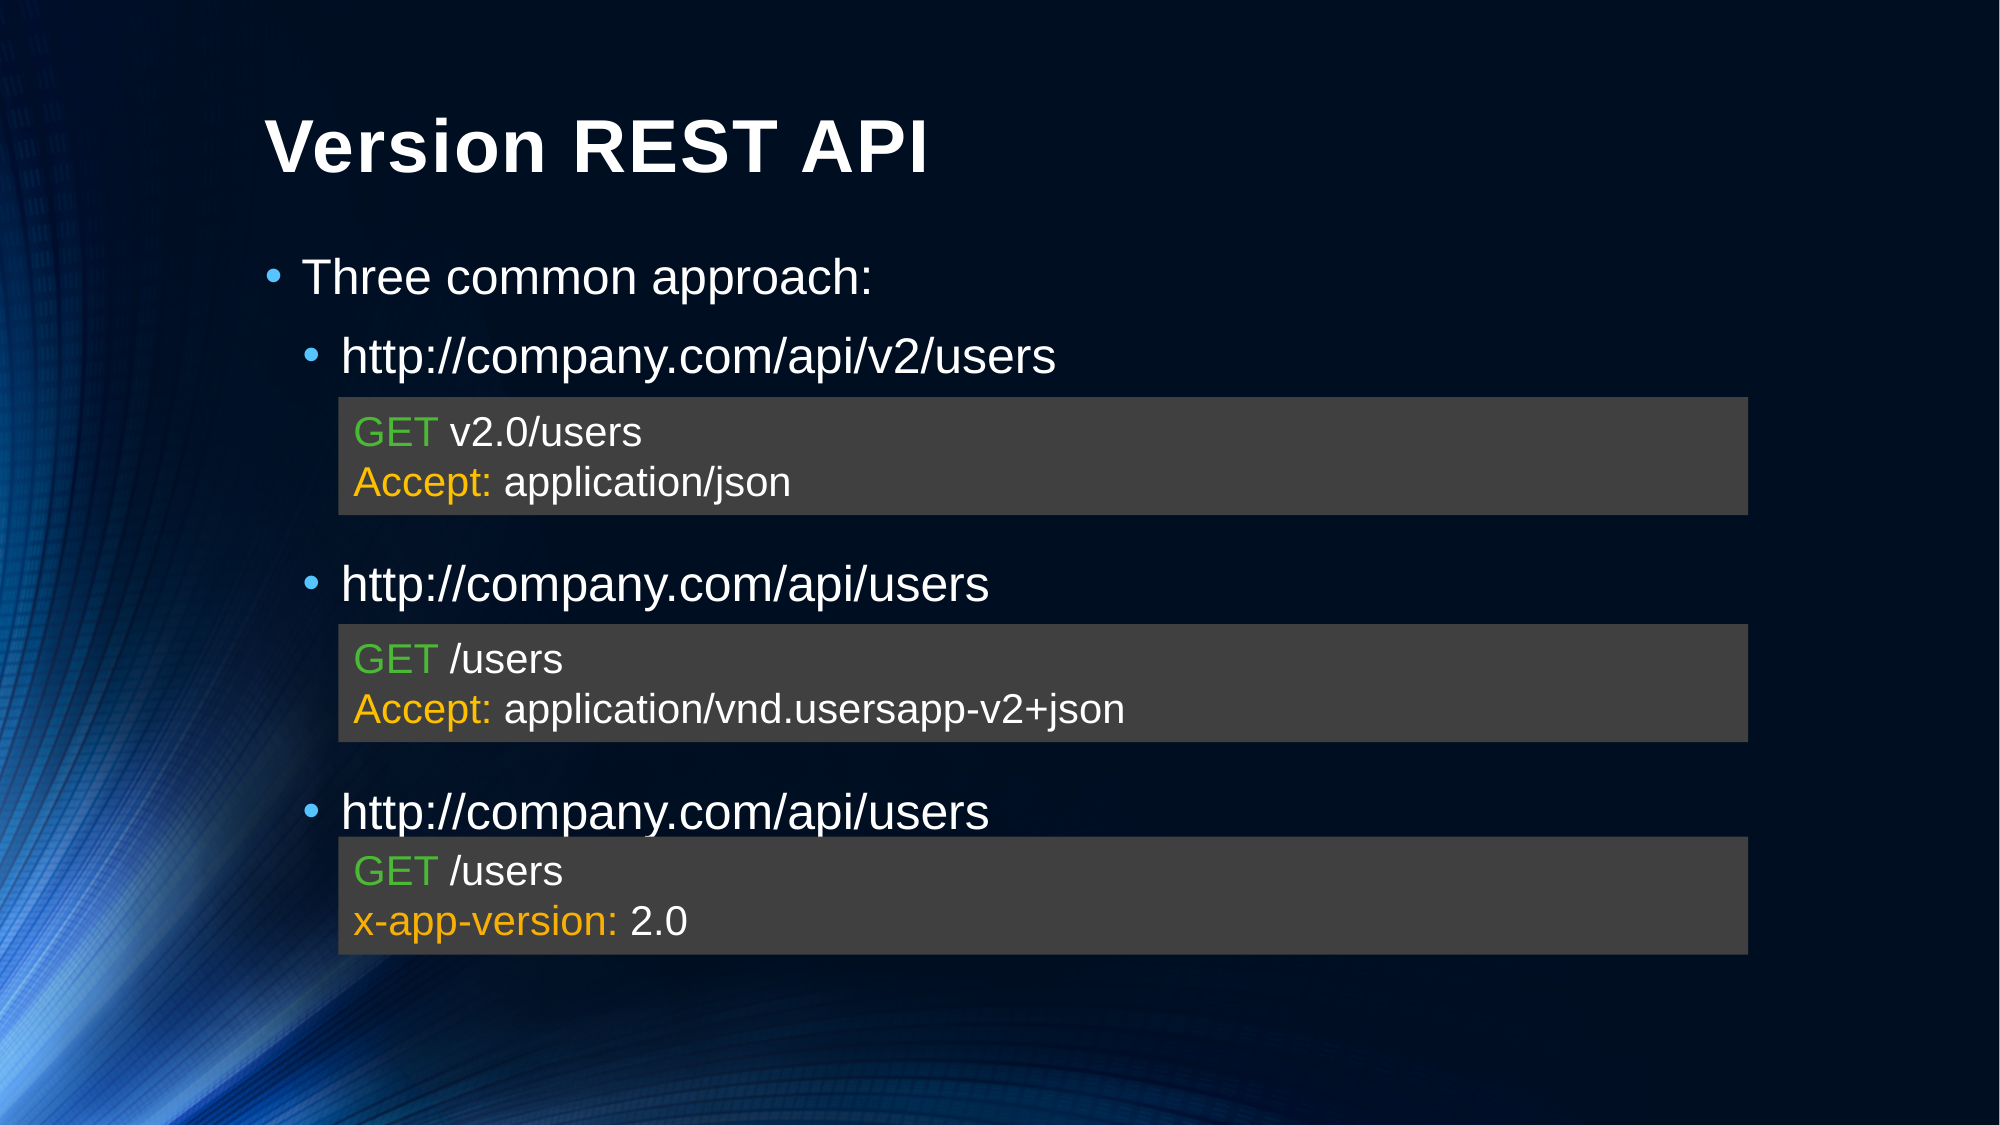

# Version REST API
Three common approach:
http://company.com/api/v2/users

http://company.com/api/users

http://company.com/api/users

GET v2.0/users
Accept: application/json
GET /users
Accept: application/vnd.usersapp-v2+json
GET /users
x-app-version: 2.0